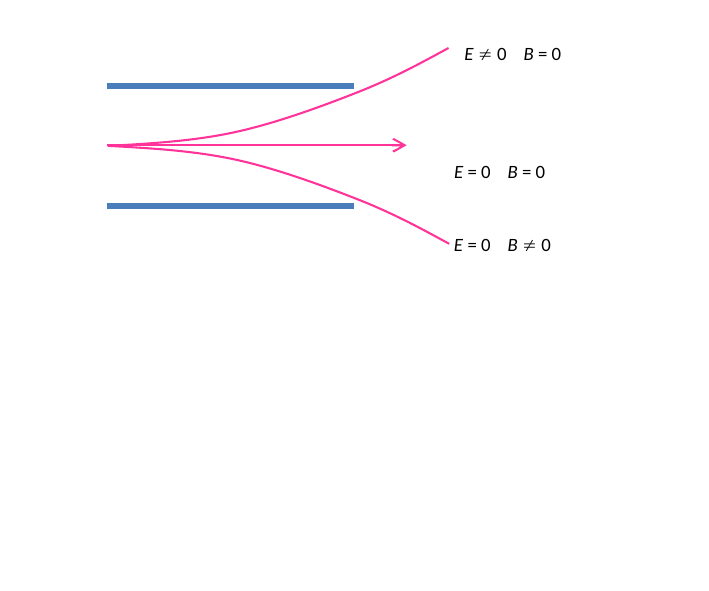

E ≠ 0    B = 0

E = 0    B = 0
E = 0    B ≠ 0